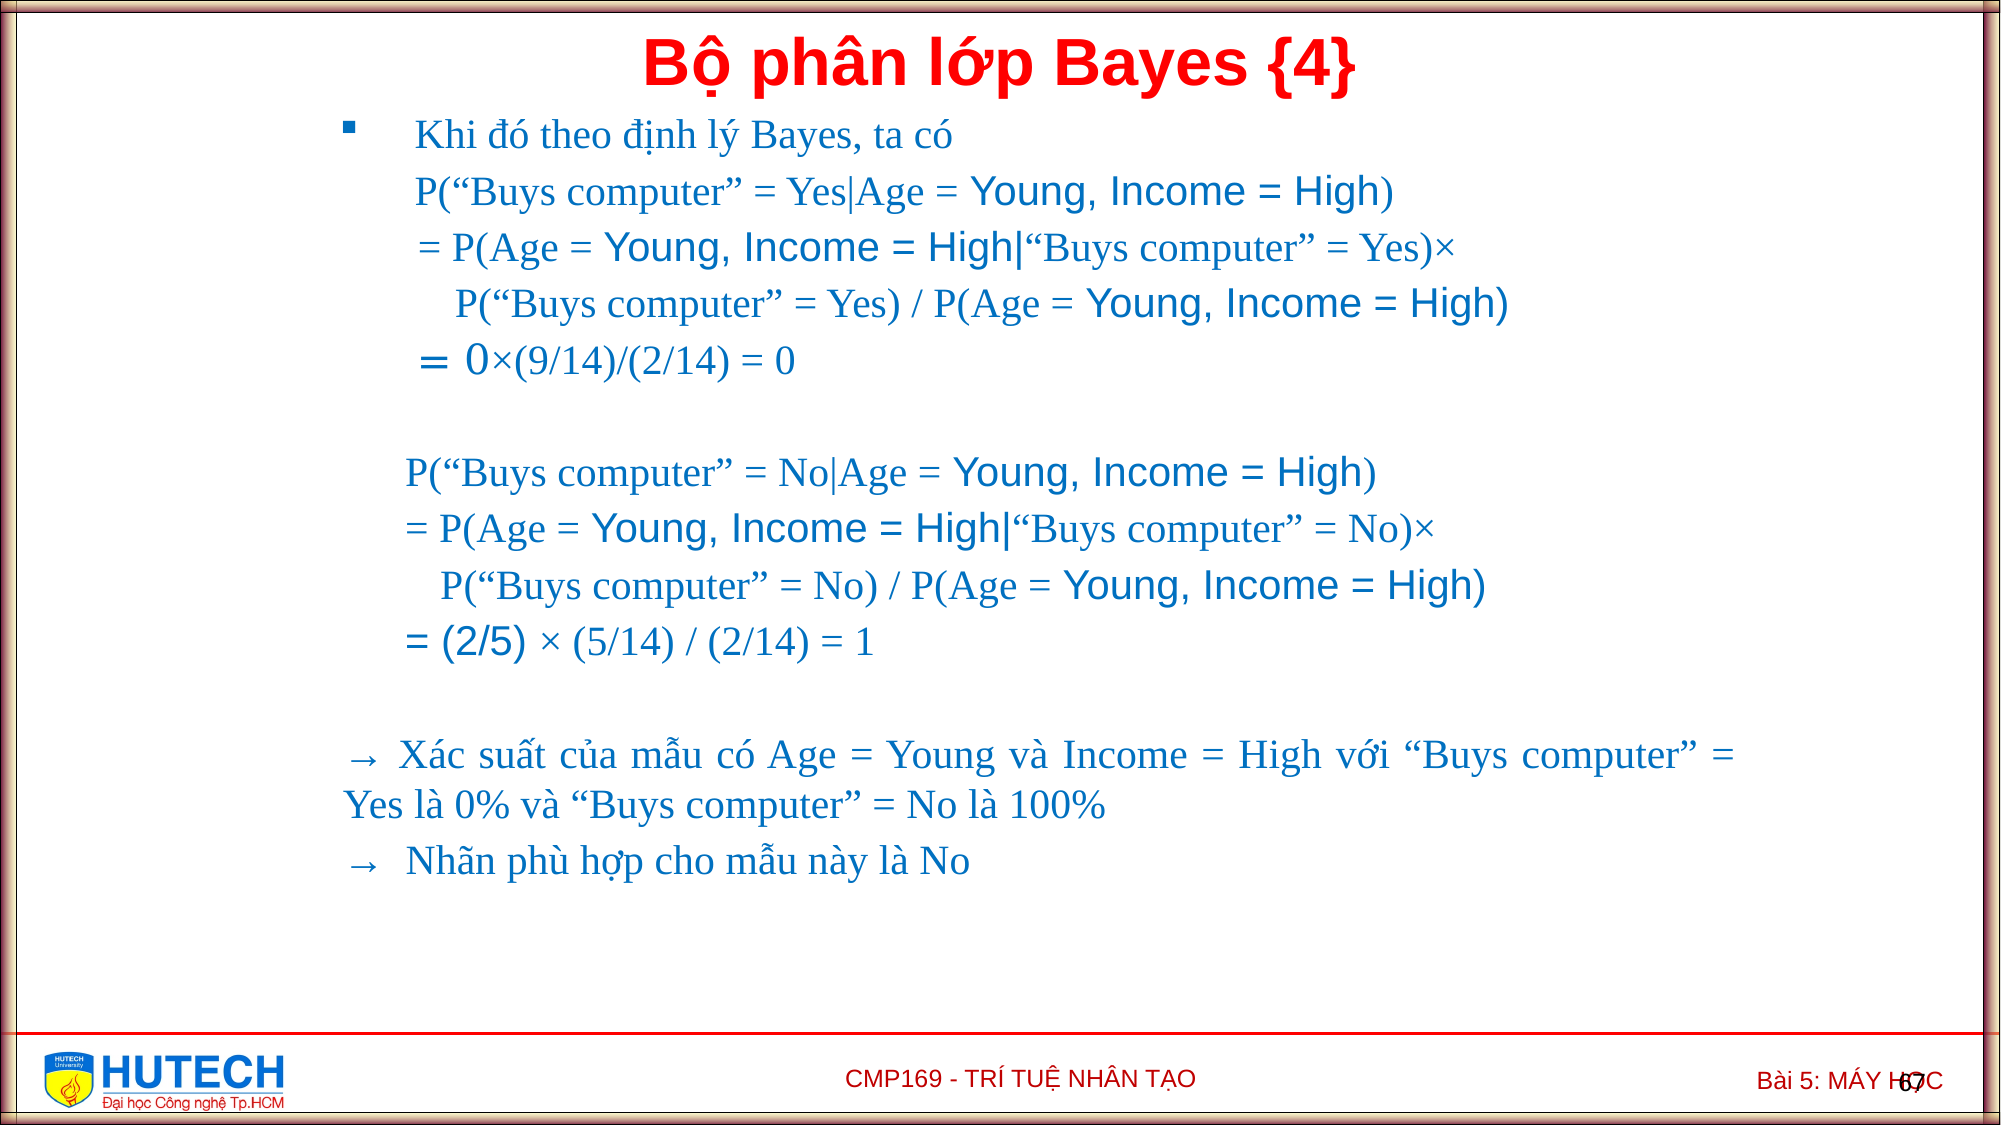

Bộ phân lớp Bayes {4}
Khi đó theo định lý Bayes, ta có
P(“Buys computer” = Yes|Age = Young, Income = High)
= P(Age = Young, Income = High|“Buys computer” = Yes)×
P(“Buys computer” = Yes) / P(Age = Young, Income = High)
= 0×(9/14)/(2/14) = 0

P(“Buys computer” = No|Age = Young, Income = High)
= P(Age = Young, Income = High|“Buys computer” = No)×
P(“Buys computer” = No) / P(Age = Young, Income = High)
= (2/5) × (5/14) / (2/14) = 1

→ Xác suất của mẫu có Age = Young và Income = High với “Buys computer” = Yes là 0% và “Buys computer” = No là 100%
→  Nhãn phù hợp cho mẫu này là No

67